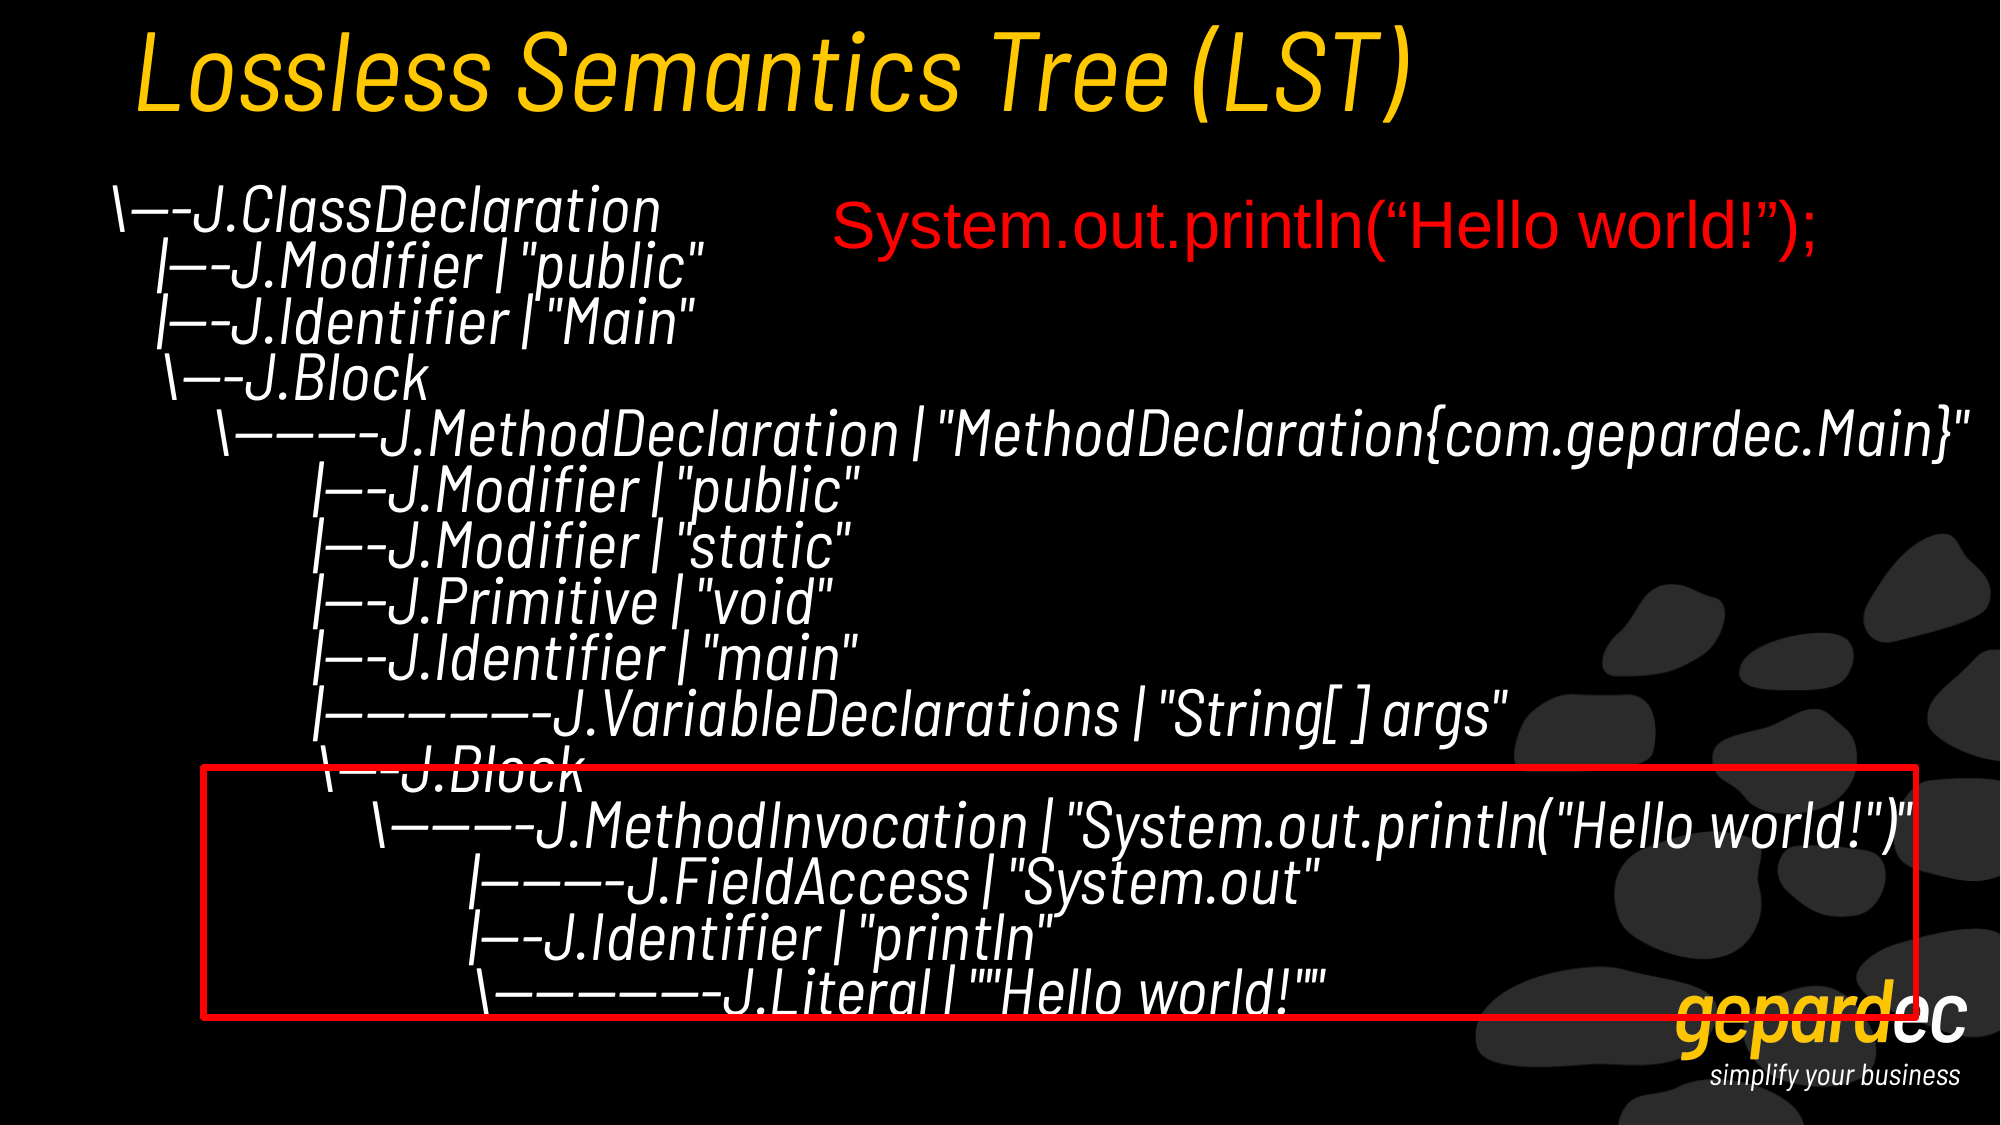

# Lossless Semantics Tree (LST)

    \---J.ClassDeclaration
        |---J.Modifier | "public"
        |---J.Identifier | "Main"
        \---J.Block
            \-------J.MethodDeclaration | "MethodDeclaration{com.gepardec.Main}"
                    |---J.Modifier | "public"
                    |---J.Modifier | "static"
                    |---J.Primitive | "void"
                    |---J.Identifier | "main"
                    |-----------J.VariableDeclarations | "String[] args"
                    \---J.Block
                        \-------J.MethodInvocation | "System.out.println("Hello world!")"
                                |-------J.FieldAccess | "System.out"
                                |---J.Identifier | "println"
                                \-----------J.Literal | ""Hello world!""

System.out.println(“Hello world!”);